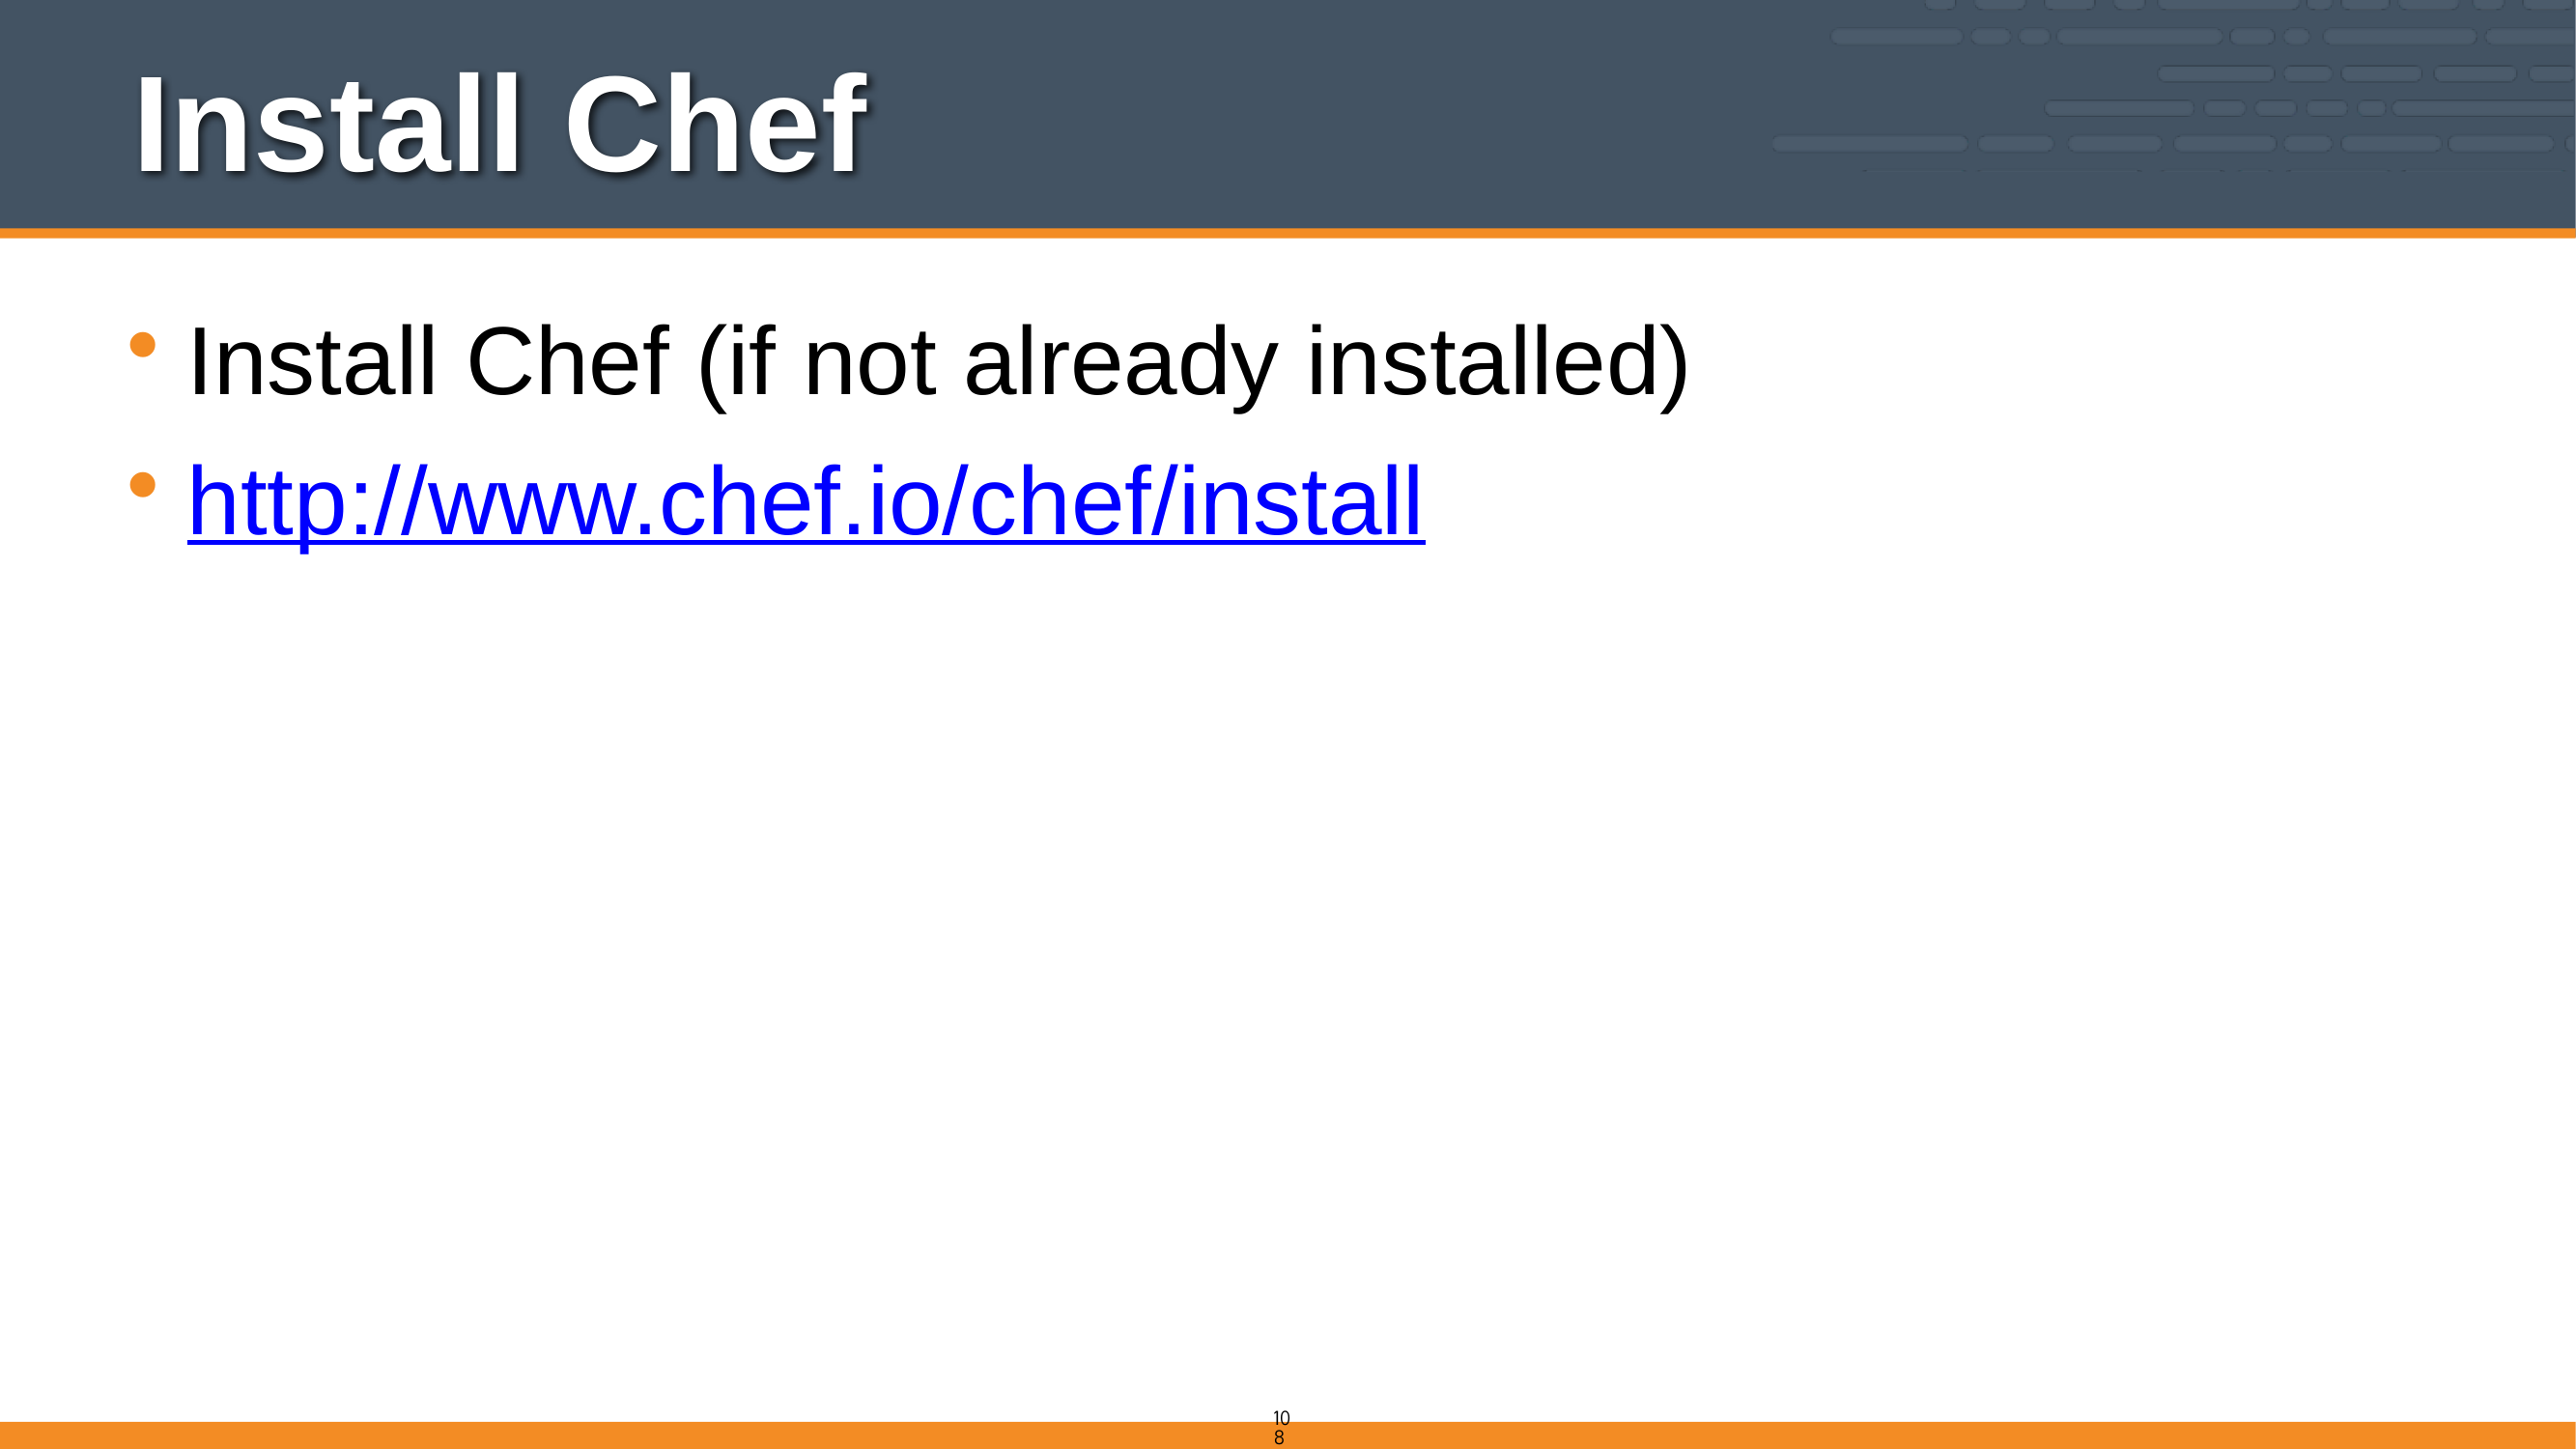

# Install Chef
Install Chef (if not already installed)
http://www.chef.io/chef/install
108